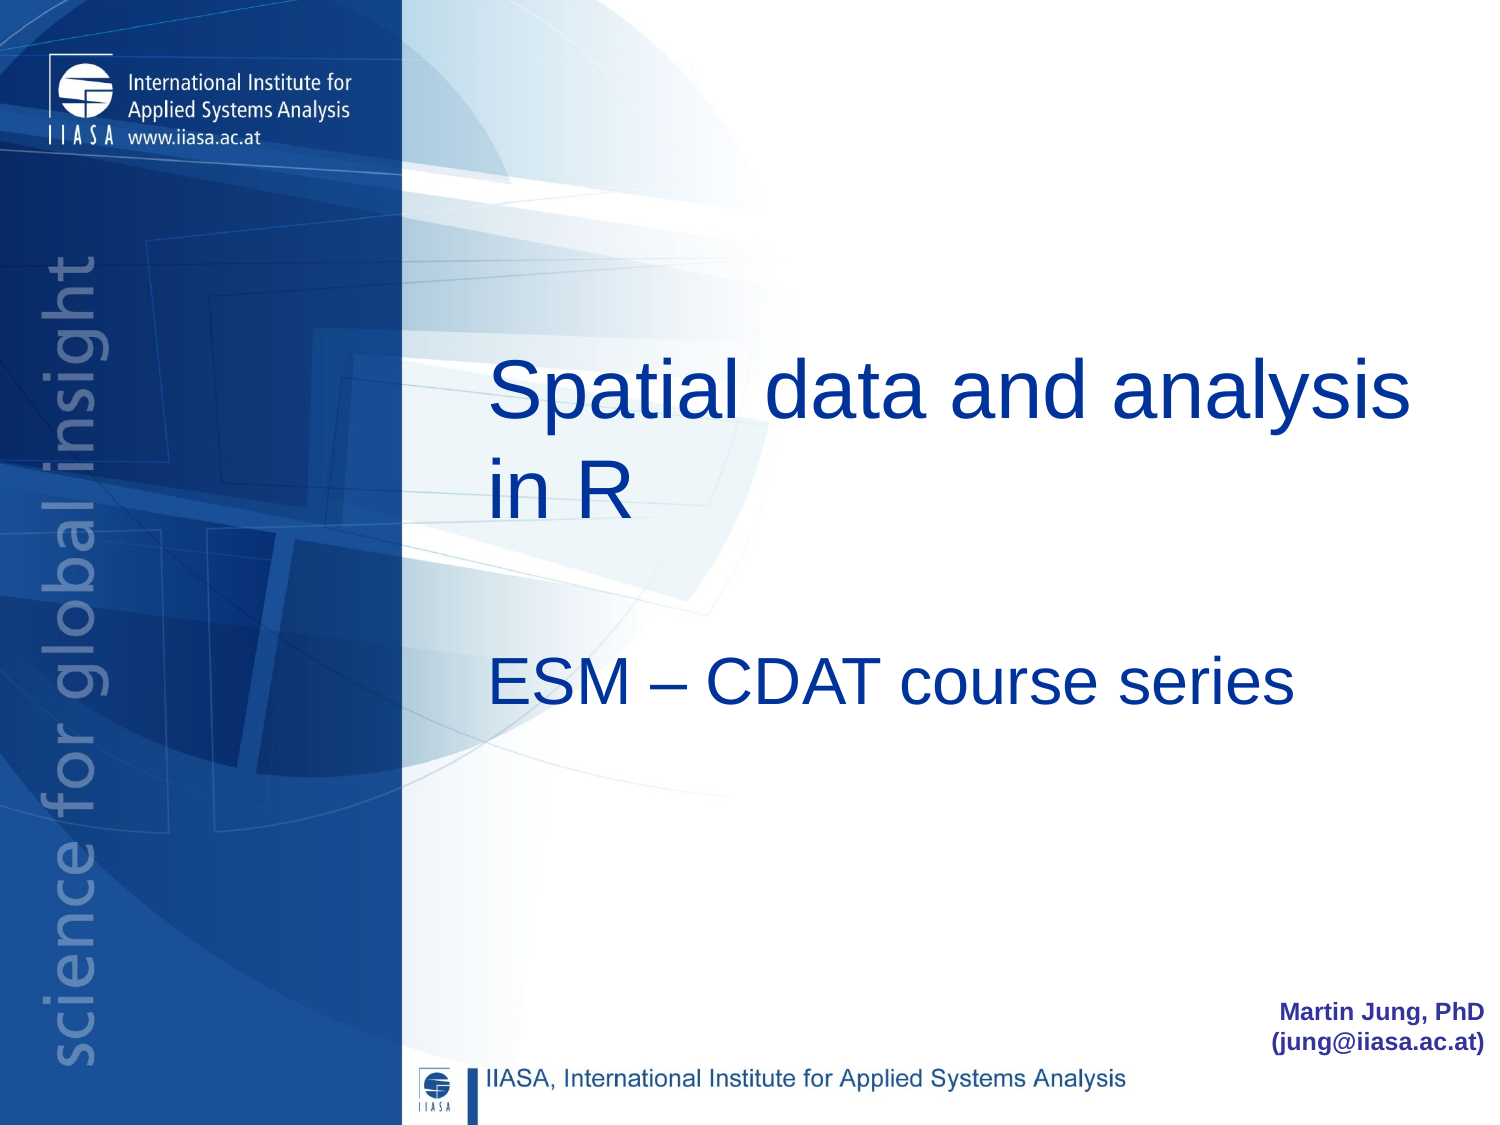

# Spatial data and analysis in R
ESM – CDAT course series
Martin Jung, PhD (jung@iiasa.ac.at)